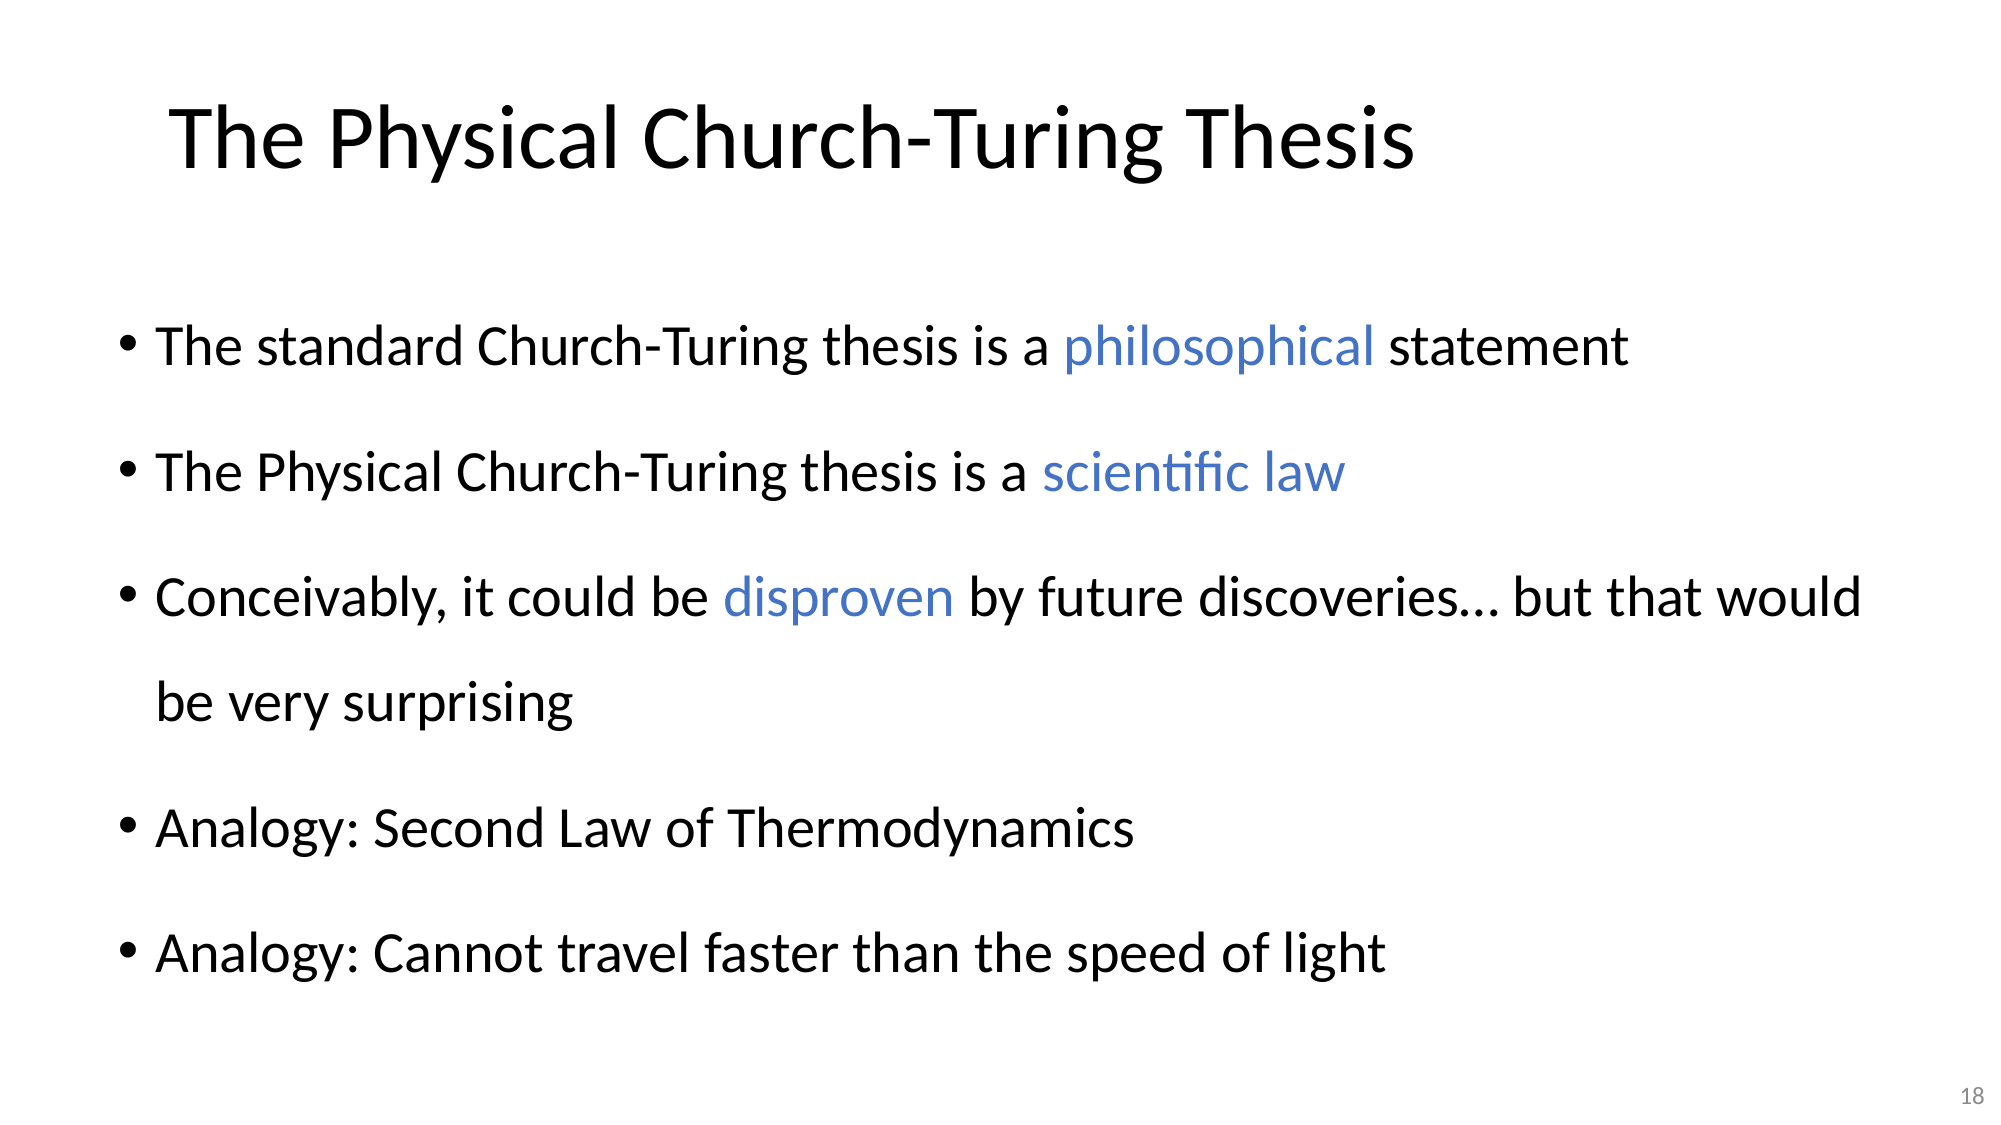

# The Physical Church-Turing Thesis
The standard Church-Turing thesis is a philosophical statement
The Physical Church-Turing thesis is a scientific law
Conceivably, it could be disproven by future discoveries… but that would be very surprising
Analogy: Second Law of Thermodynamics
Analogy: Cannot travel faster than the speed of light
18